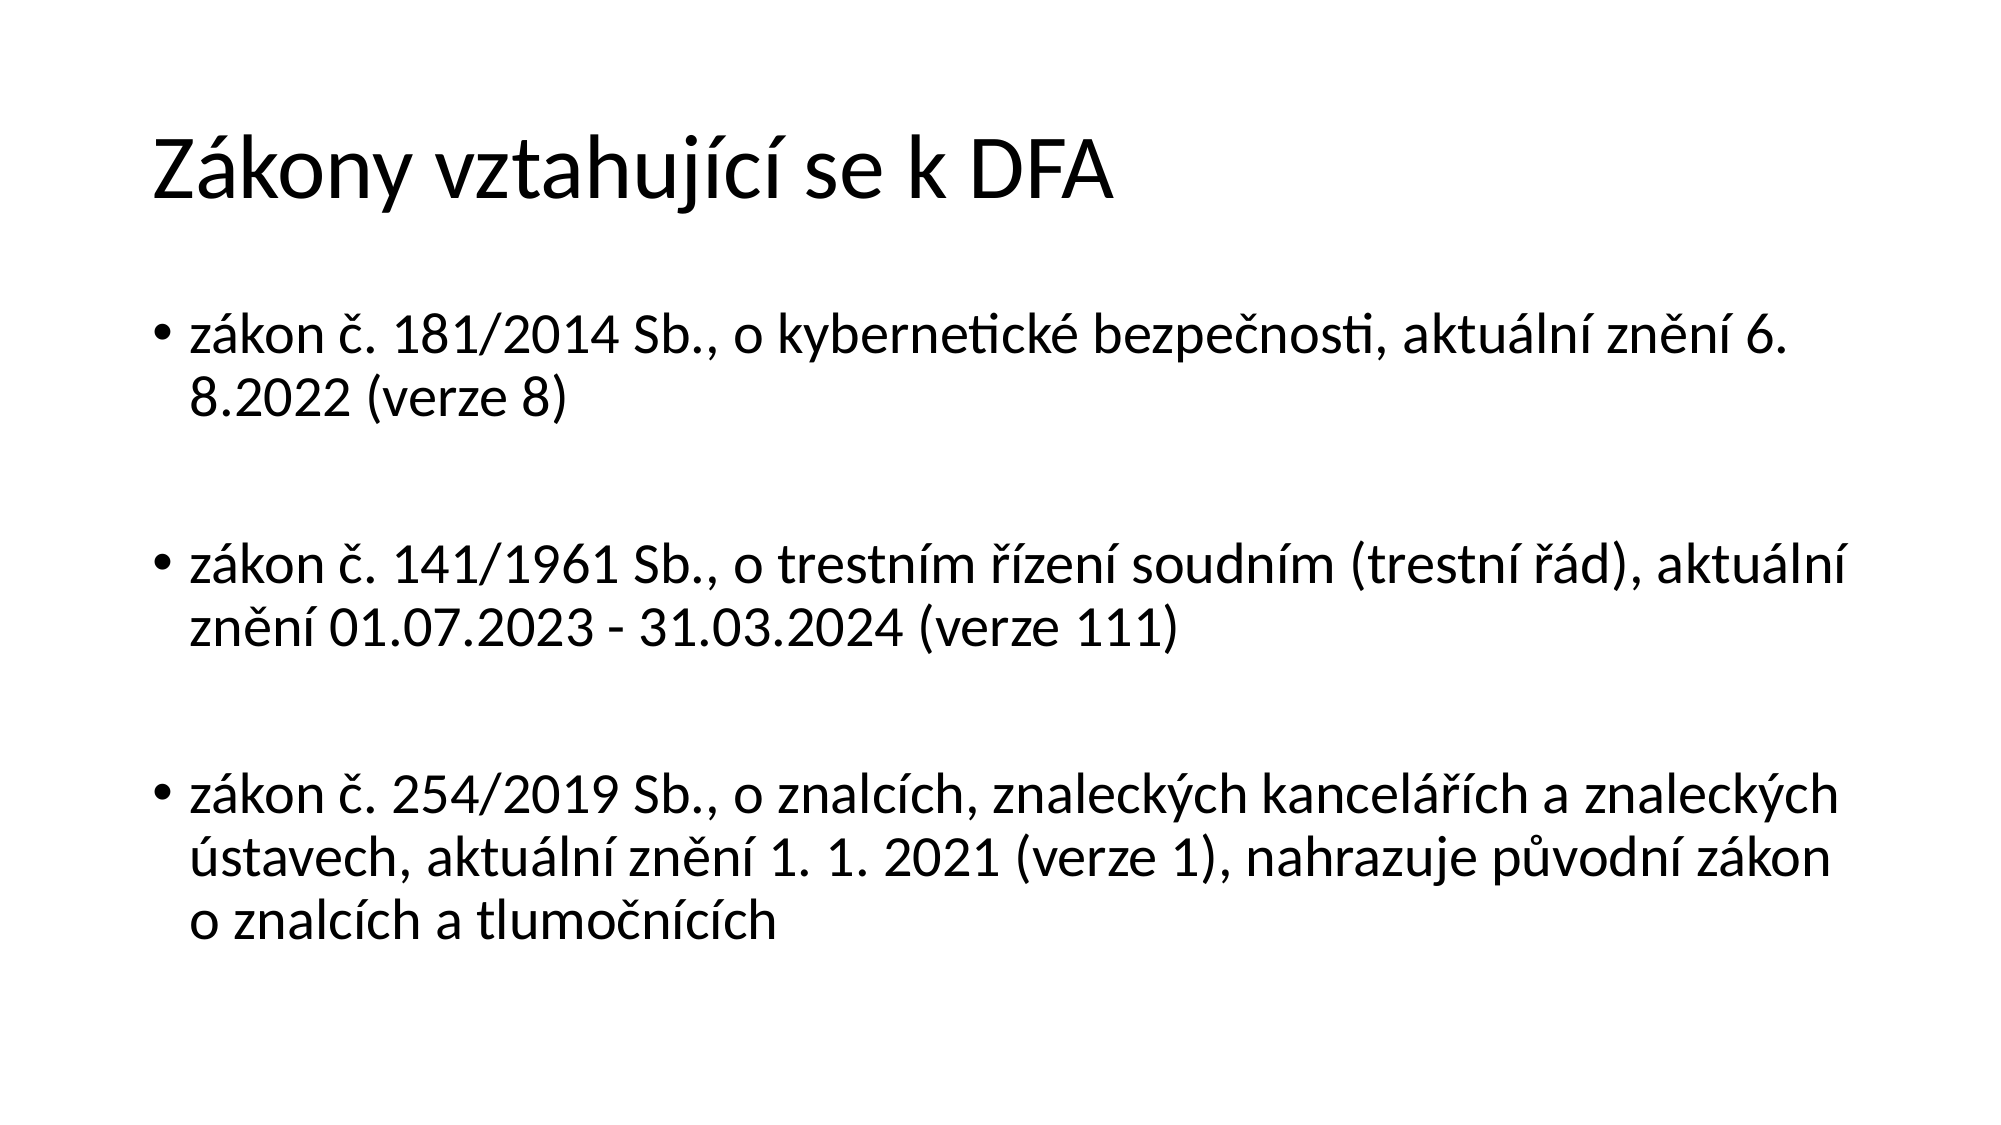

# Zákony vztahující se k DFA
zákon č. 181/2014 Sb., o kybernetické bezpečnosti, aktuální znění 6. 8.2022 (verze 8)

zákon č. 141/1961 Sb., o trestním řízení soudním (trestní řád), aktuální znění 01.07.2023 - 31.03.2024 (verze 111)

zákon č. 254/2019 Sb., o znalcích, znaleckých kancelářích a znaleckých ústavech, aktuální znění 1. 1. 2021 (verze 1), nahrazuje původní zákon o znalcích a tlumočnících